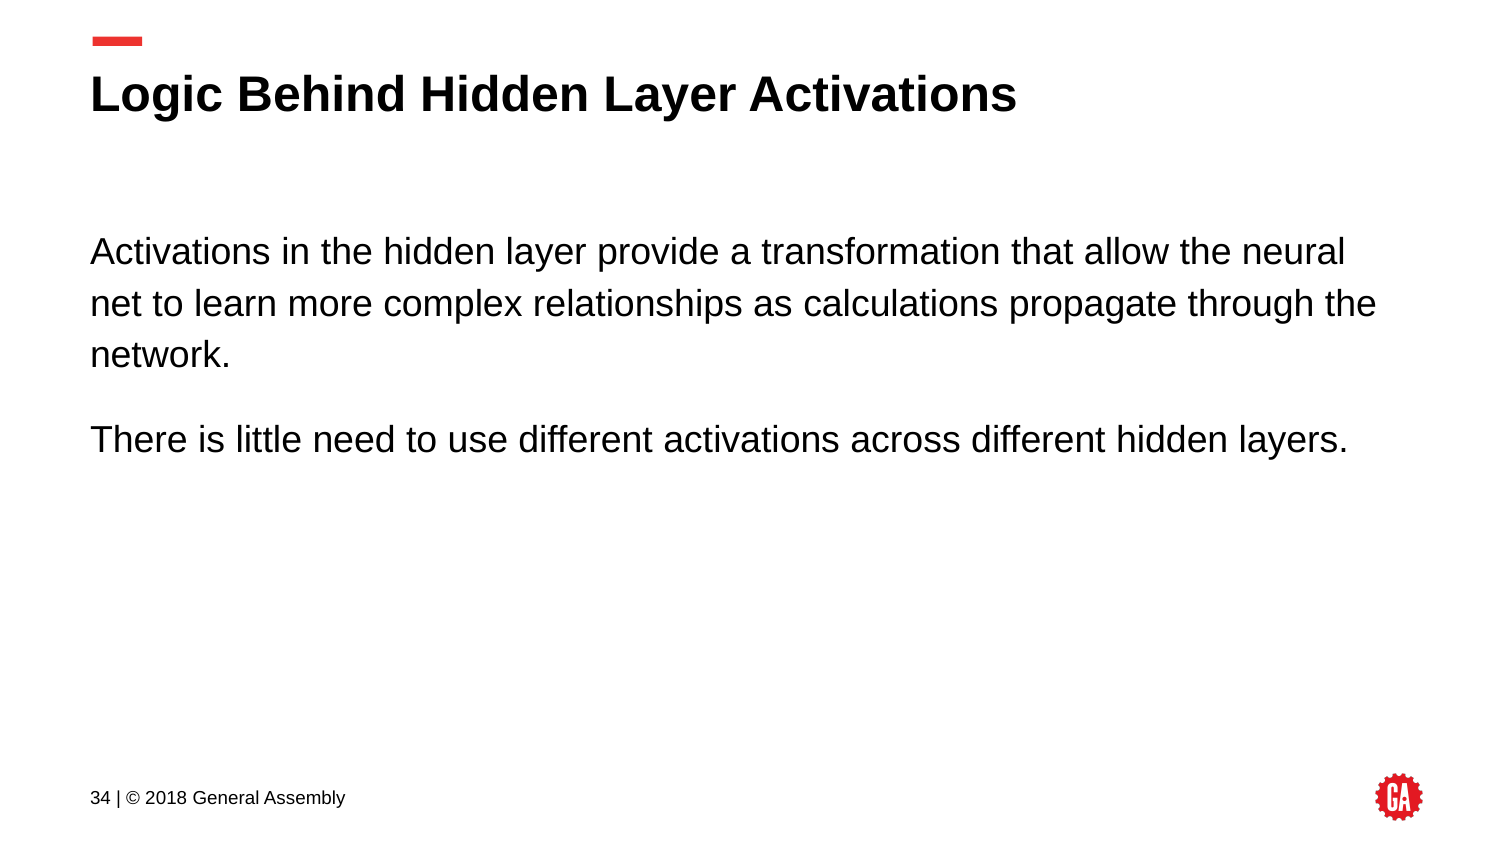

# Logic Behind Hidden Layer Activations
Activations in the hidden layer provide a transformation that allow the neural net to learn more complex relationships as calculations propagate through the network.
There is little need to use different activations across different hidden layers.

34 | © 2018 General Assembly